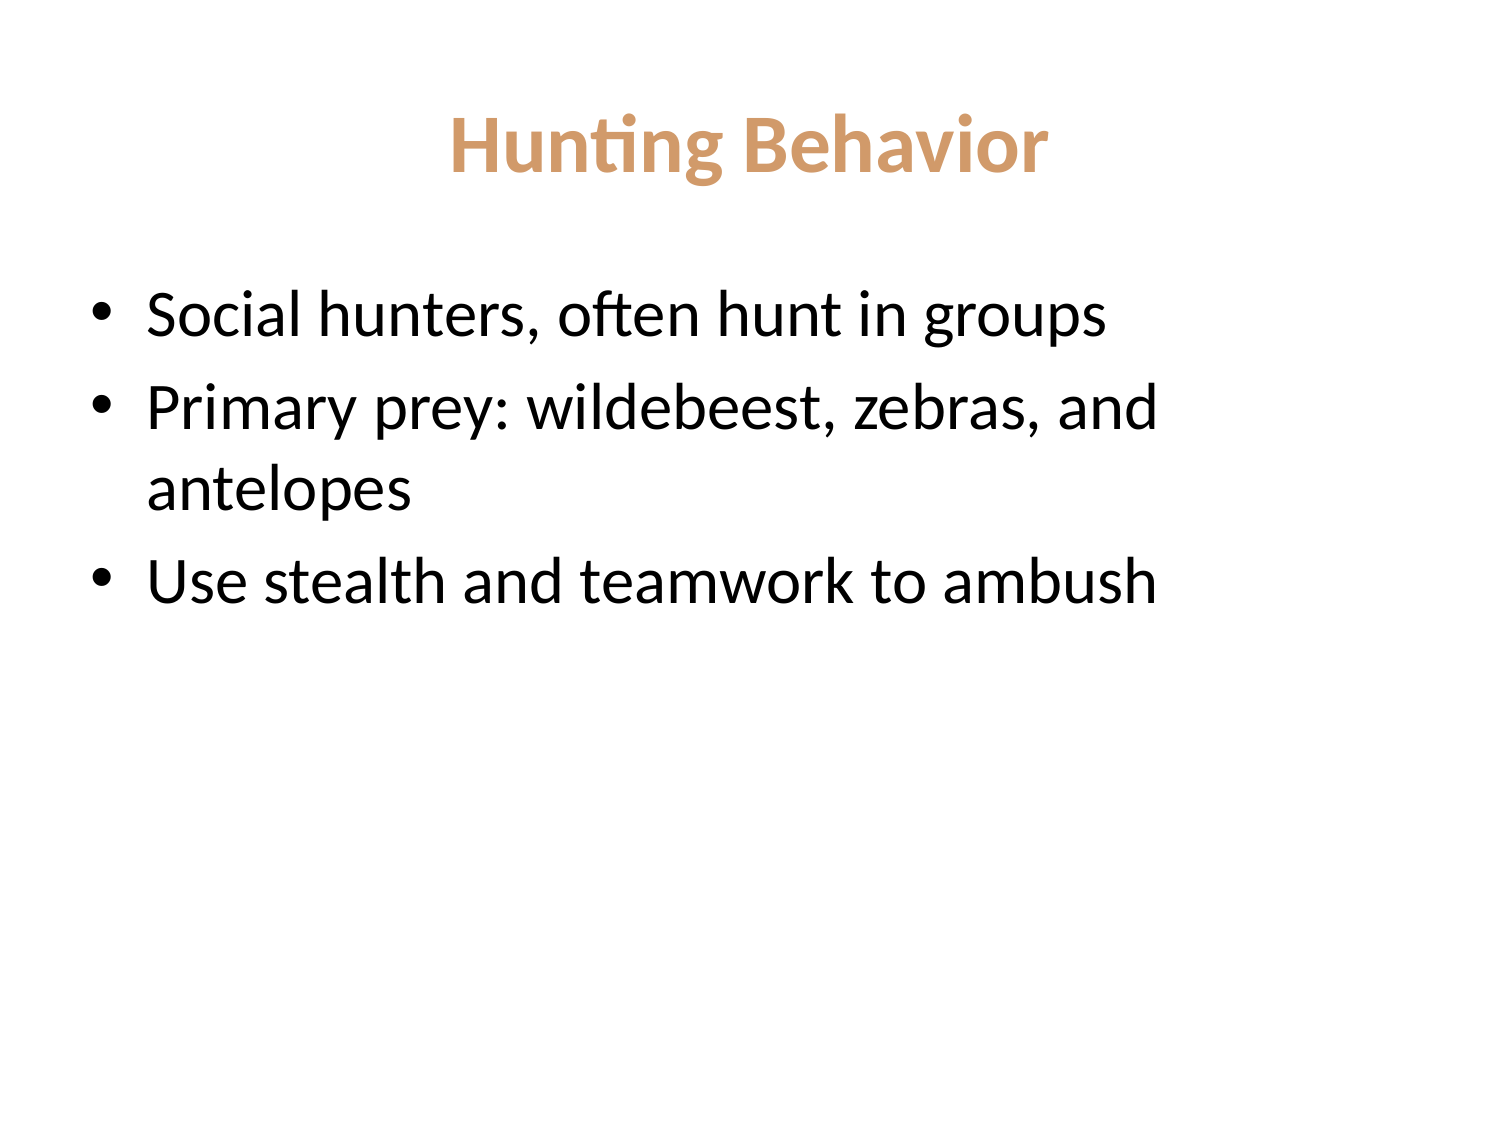

# Hunting Behavior
Social hunters, often hunt in groups
Primary prey: wildebeest, zebras, and antelopes
Use stealth and teamwork to ambush